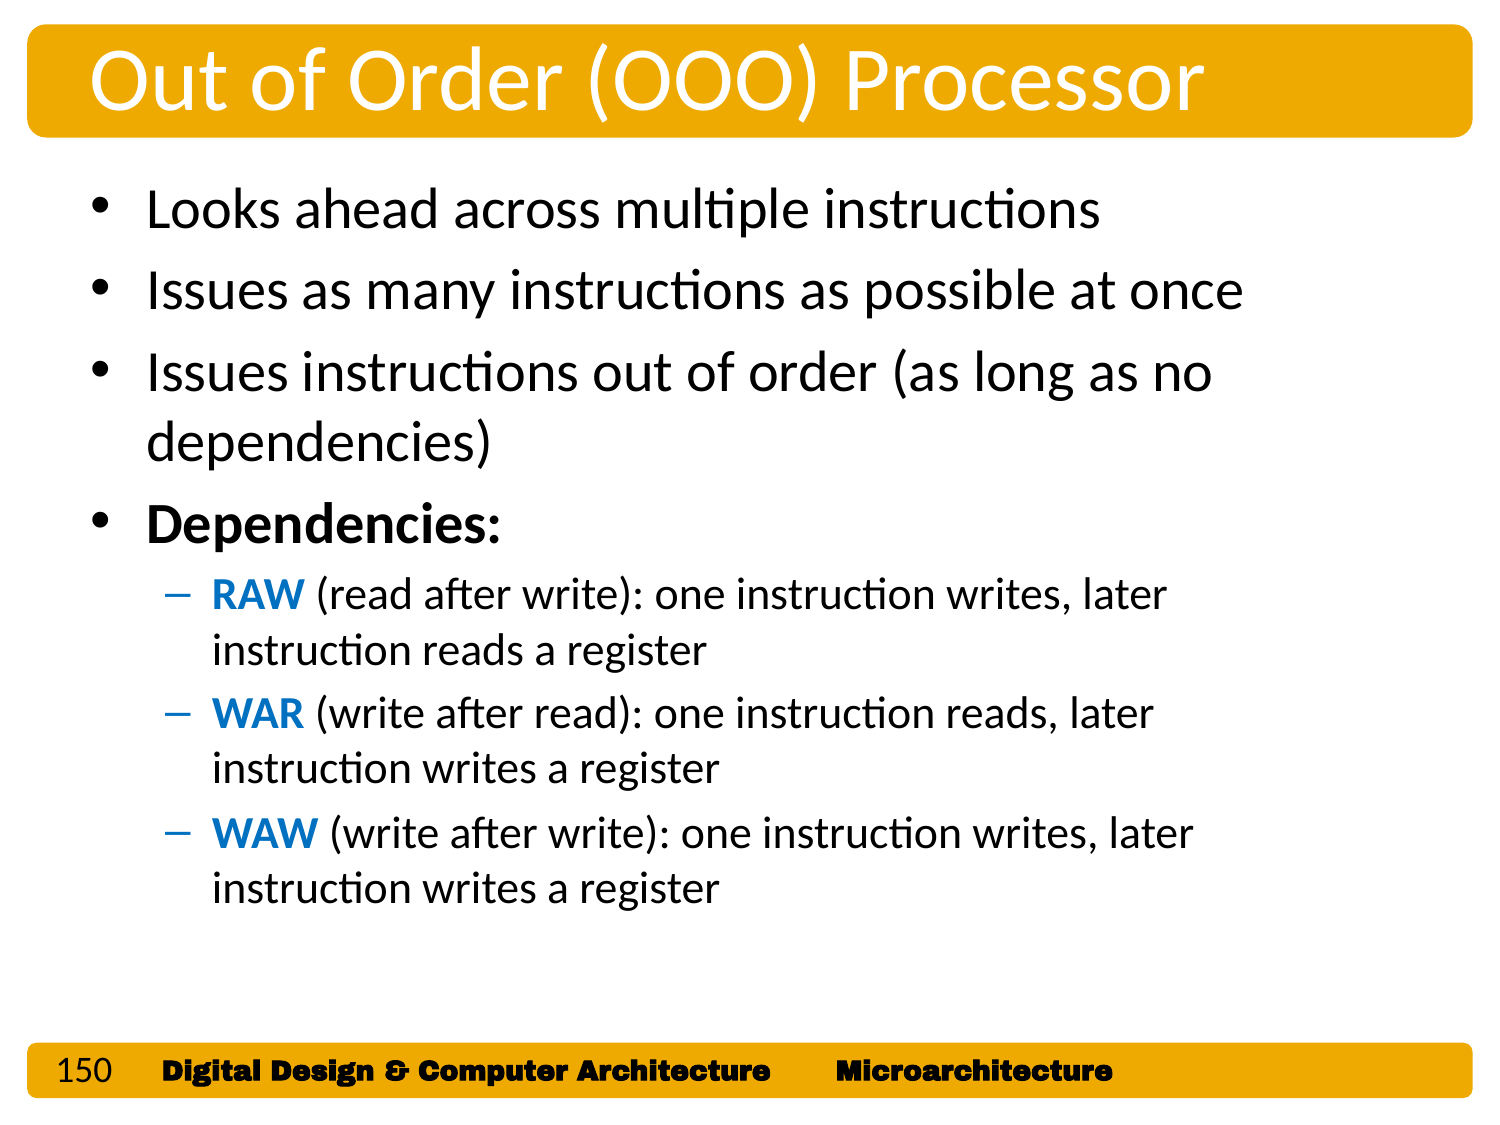

Out of Order (OOO) Processor
Looks ahead across multiple instructions
Issues as many instructions as possible at once
Issues instructions out of order (as long as no dependencies)
Dependencies:
RAW (read after write): one instruction writes, later instruction reads a register
WAR (write after read): one instruction reads, later instruction writes a register
WAW (write after write): one instruction writes, later instruction writes a register
150